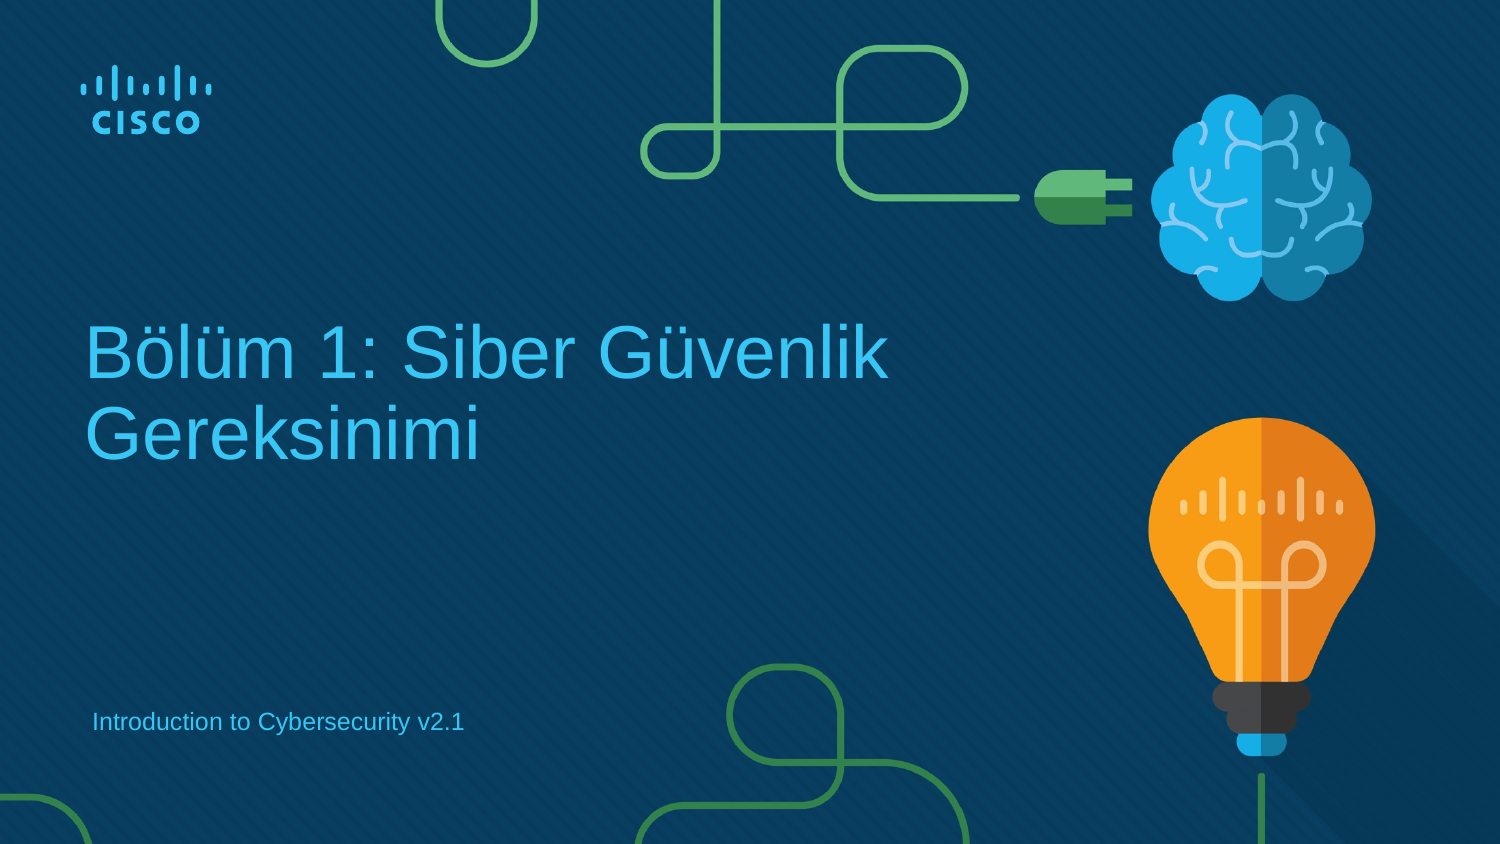

# Bölüm 1: Siber Güvenlik Gereksinimi

Introduction to Cybersecurity v2.1